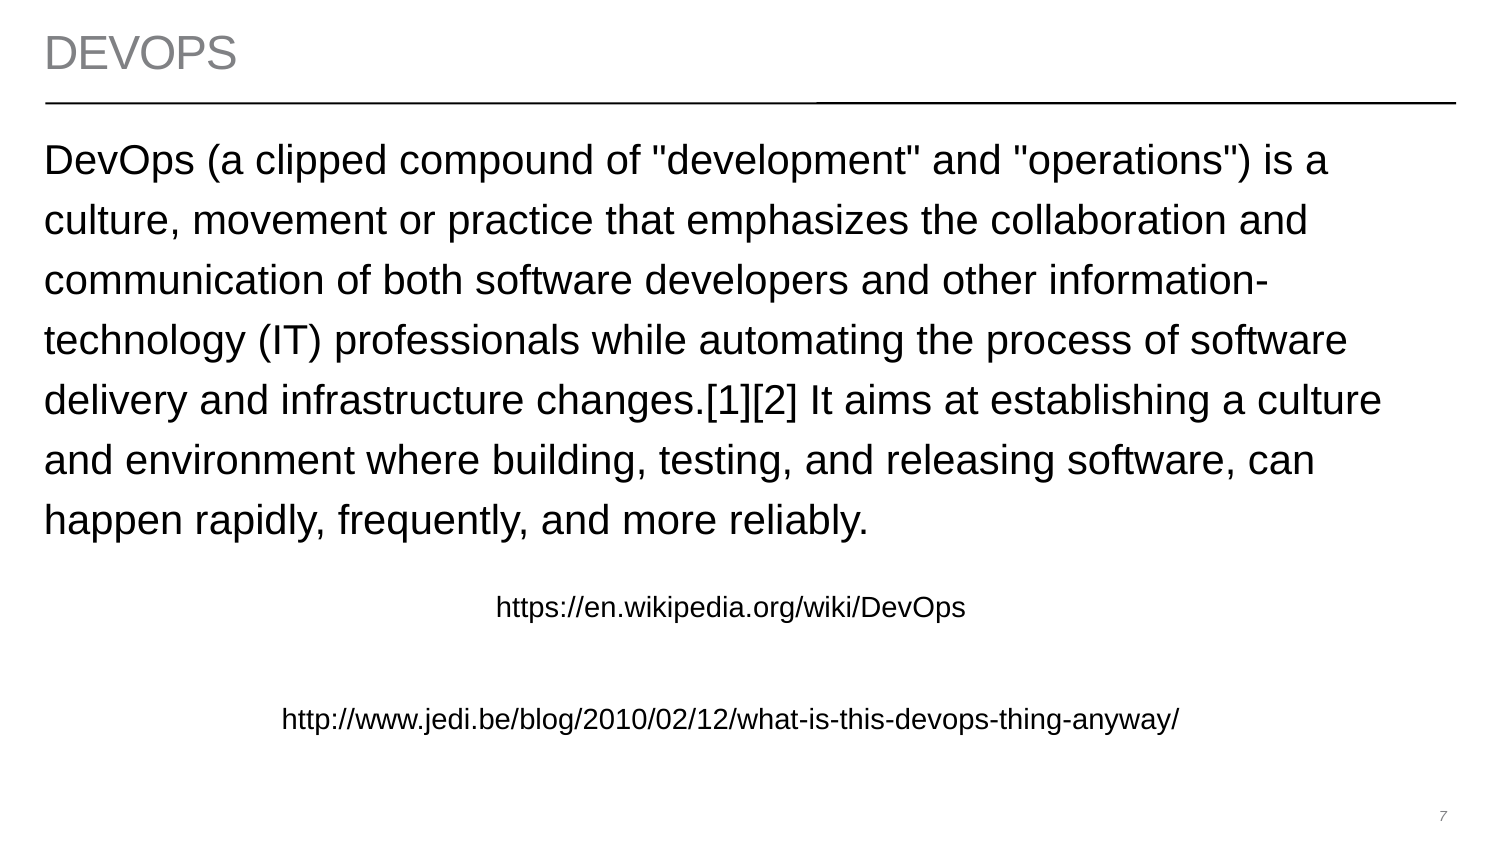

# devops
DevOps (a clipped compound of "development" and "operations") is a culture, movement or practice that emphasizes the collaboration and communication of both software developers and other information-technology (IT) professionals while automating the process of software delivery and infrastructure changes.[1][2] It aims at establishing a culture and environment where building, testing, and releasing software, can happen rapidly, frequently, and more reliably.
https://en.wikipedia.org/wiki/DevOps
http://www.jedi.be/blog/2010/02/12/what-is-this-devops-thing-anyway/
7